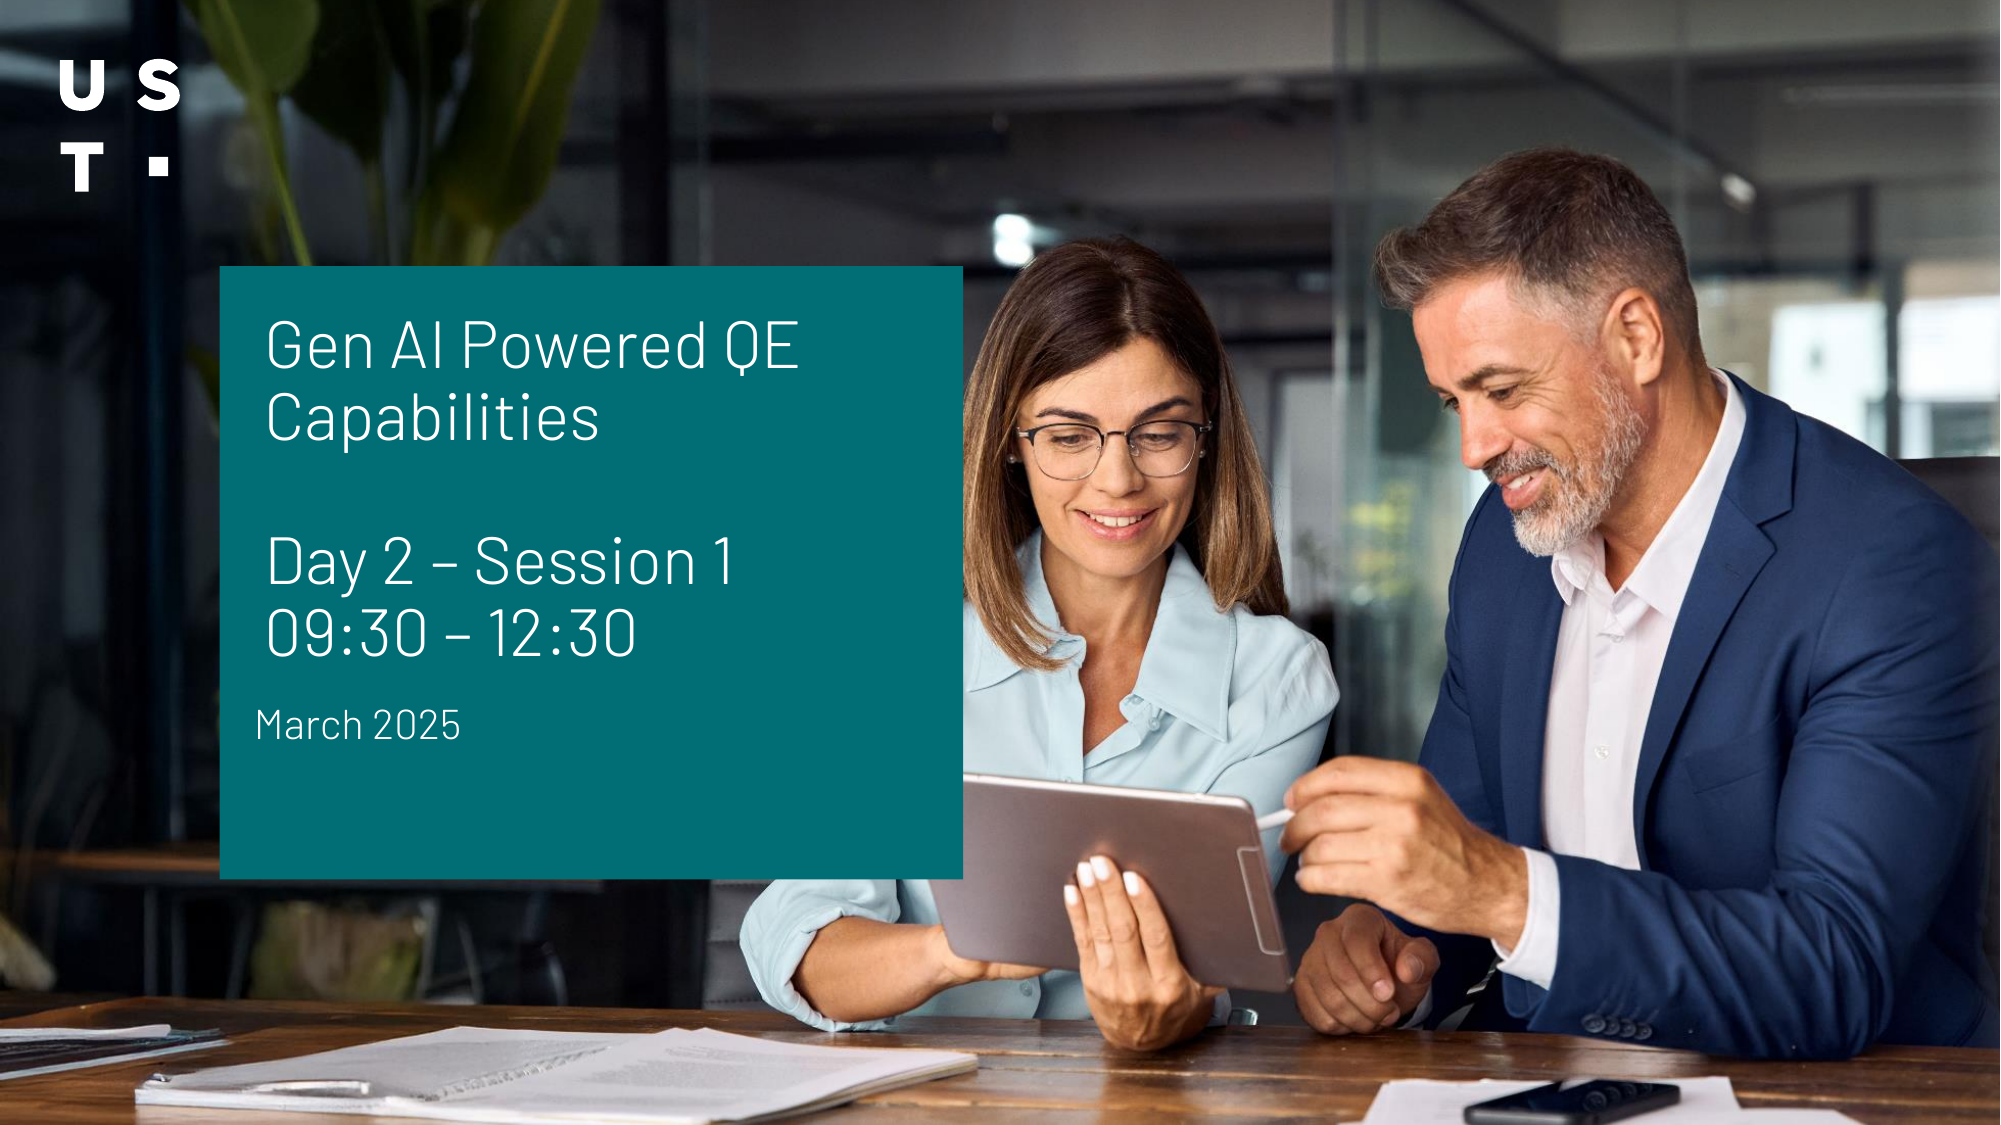

# Gen AI Powered QE Capabilities Day 2 – Session 1 09:30 – 12:30
March 2025